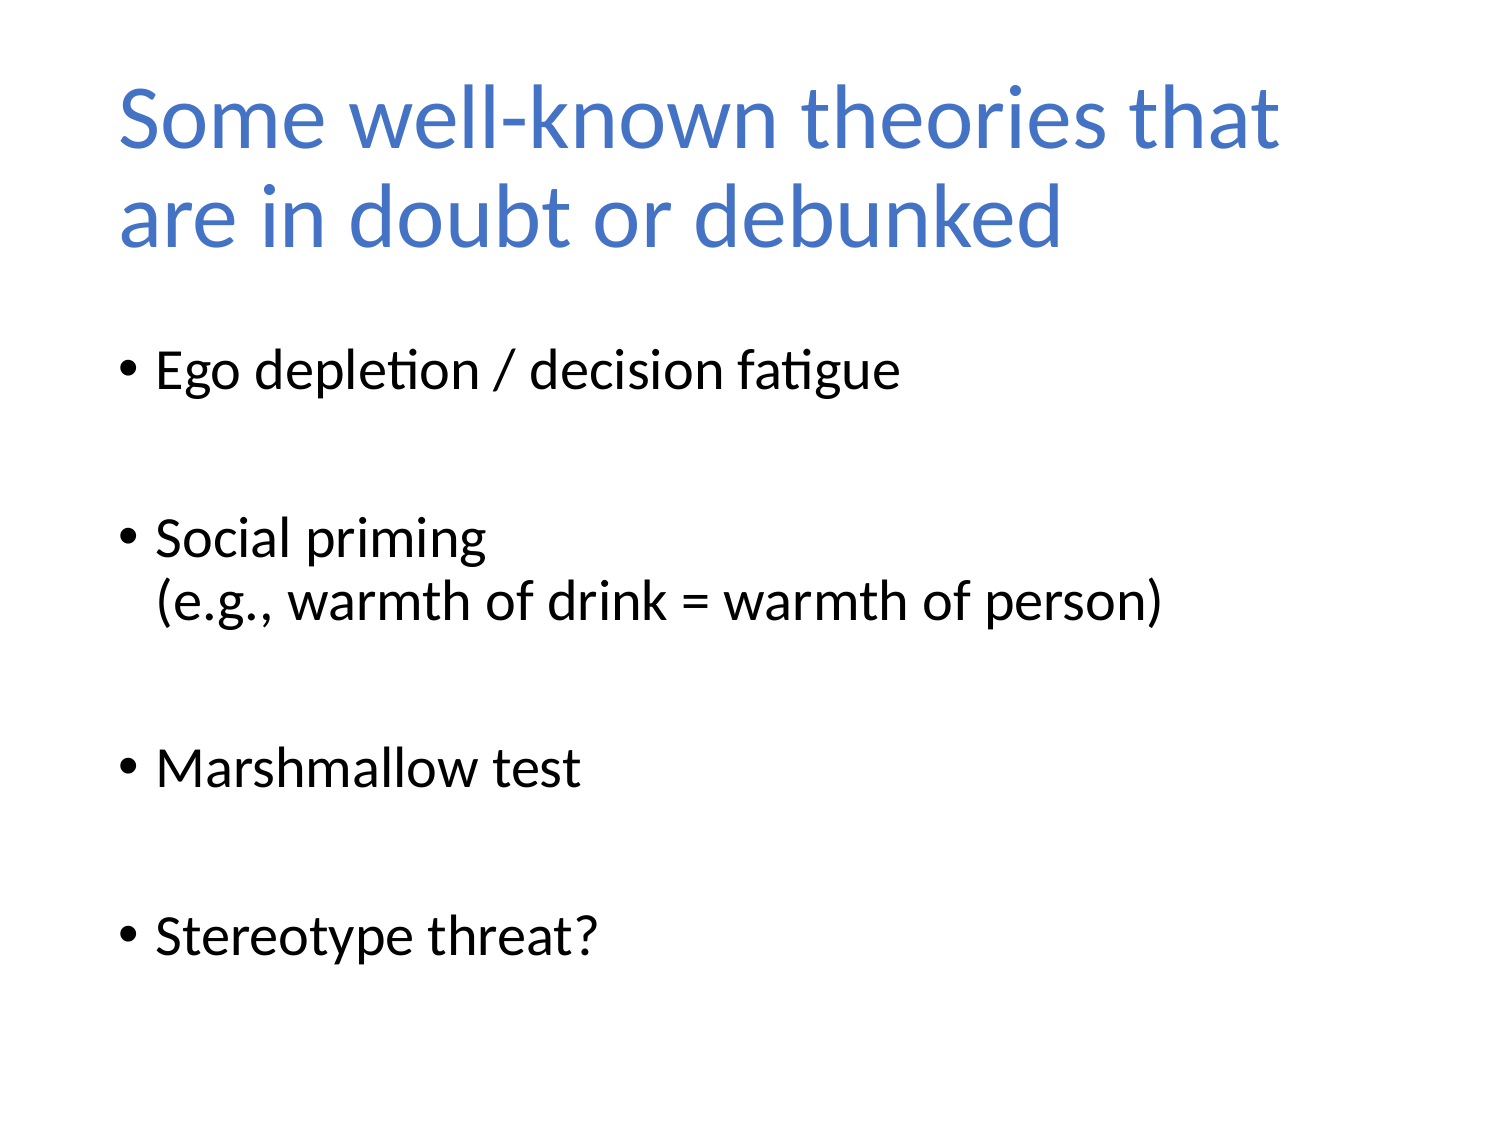

# Some well-known theories that are in doubt or debunked
Ego depletion / decision fatigue

Social priming
(e.g., warmth of drink = warmth of person)

Marshmallow test

Stereotype threat?